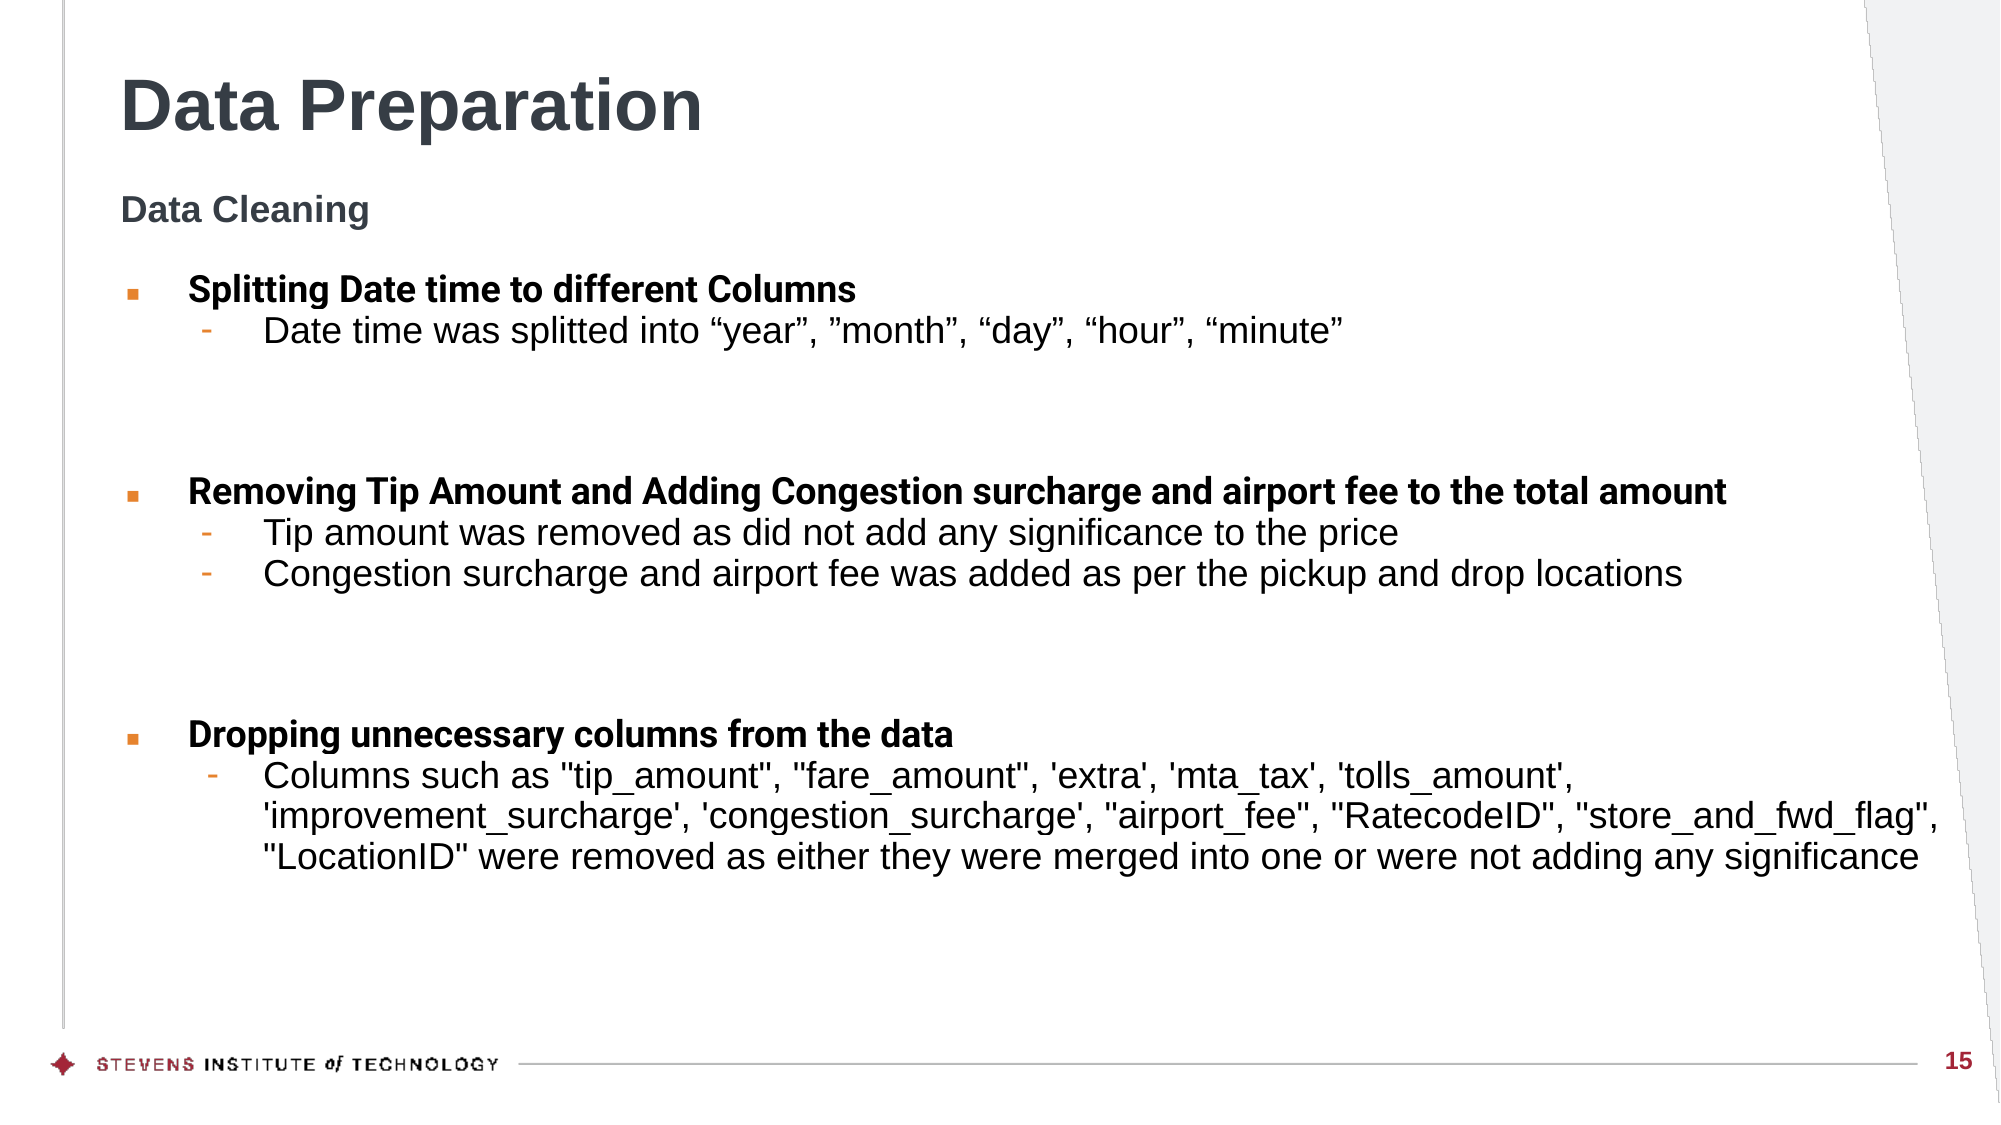

# Data Preparation
Data Cleaning
Splitting Date time to different Columns
Date time was splitted into “year”, ”month”, “day”, “hour”, “minute”
Removing Tip Amount and Adding Congestion surcharge and airport fee to the total amount
Tip amount was removed as did not add any significance to the price
Congestion surcharge and airport fee was added as per the pickup and drop locations
Dropping unnecessary columns from the data
Columns such as "tip_amount", "fare_amount", 'extra', 'mta_tax', 'tolls_amount', 'improvement_surcharge', 'congestion_surcharge', "airport_fee", "RatecodeID", "store_and_fwd_flag", "LocationID" were removed as either they were merged into one or were not adding any significance
15